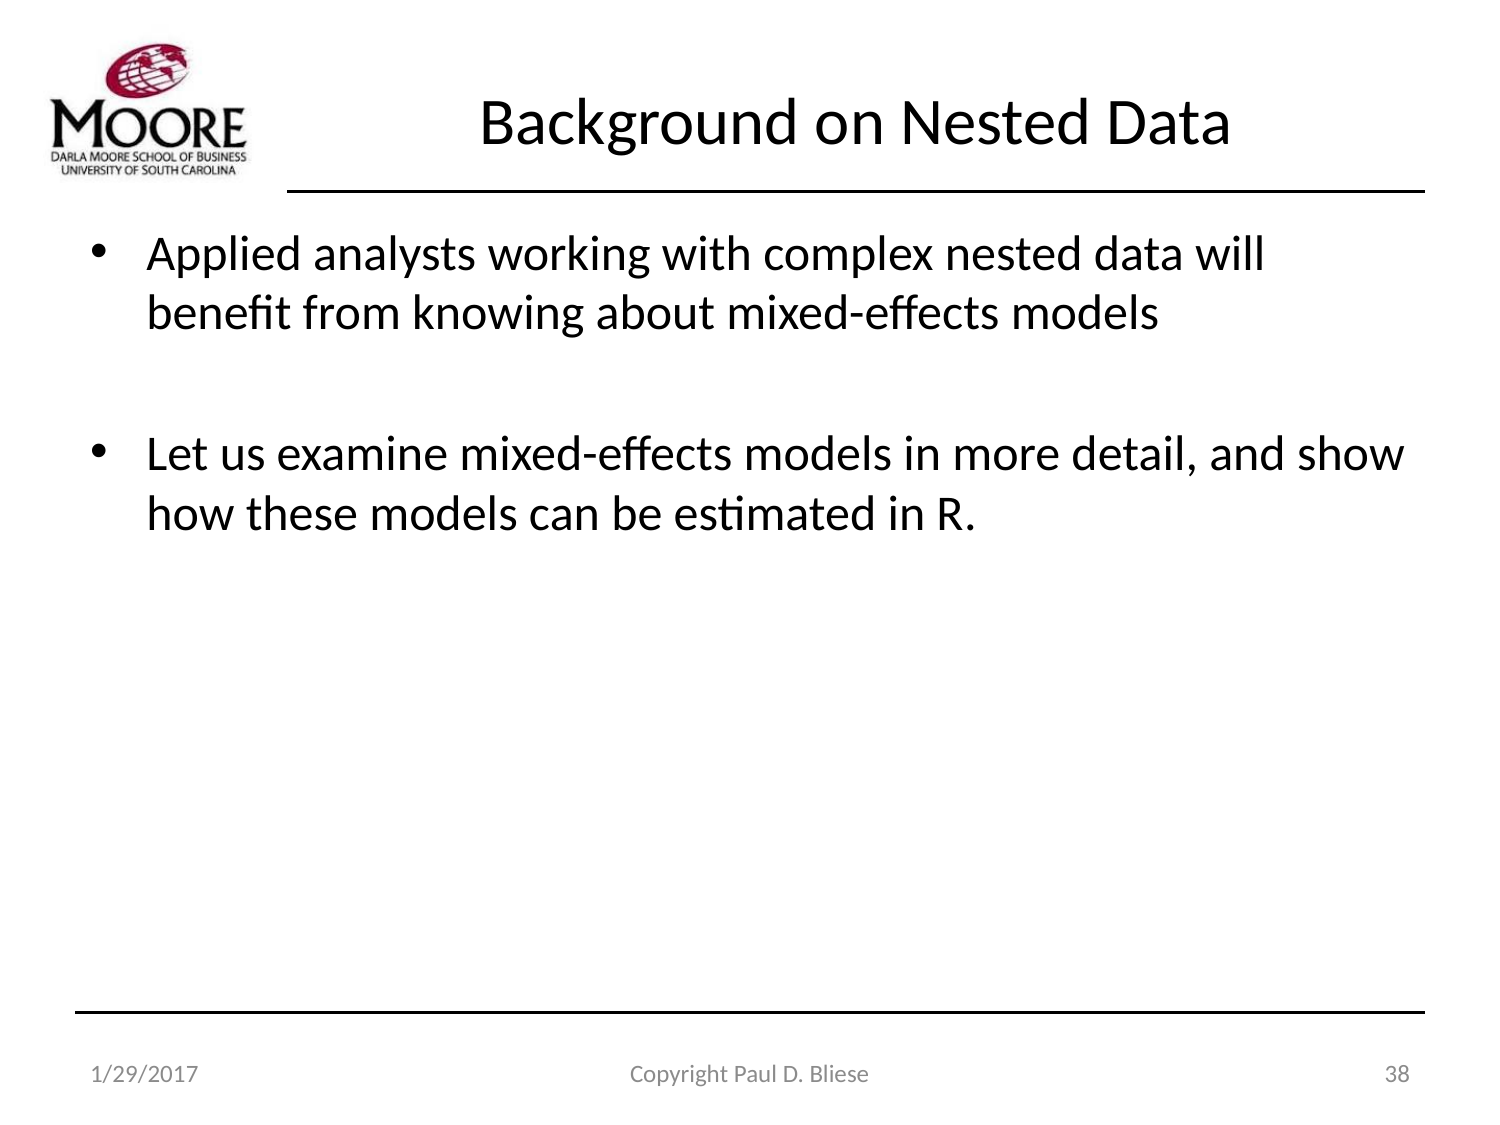

# Background on Nested Data
Applied analysts working with complex nested data will benefit from knowing about mixed-effects models

Let us examine mixed-effects models in more detail, and show how these models can be estimated in R.
1/29/2017
Copyright Paul D. Bliese
38